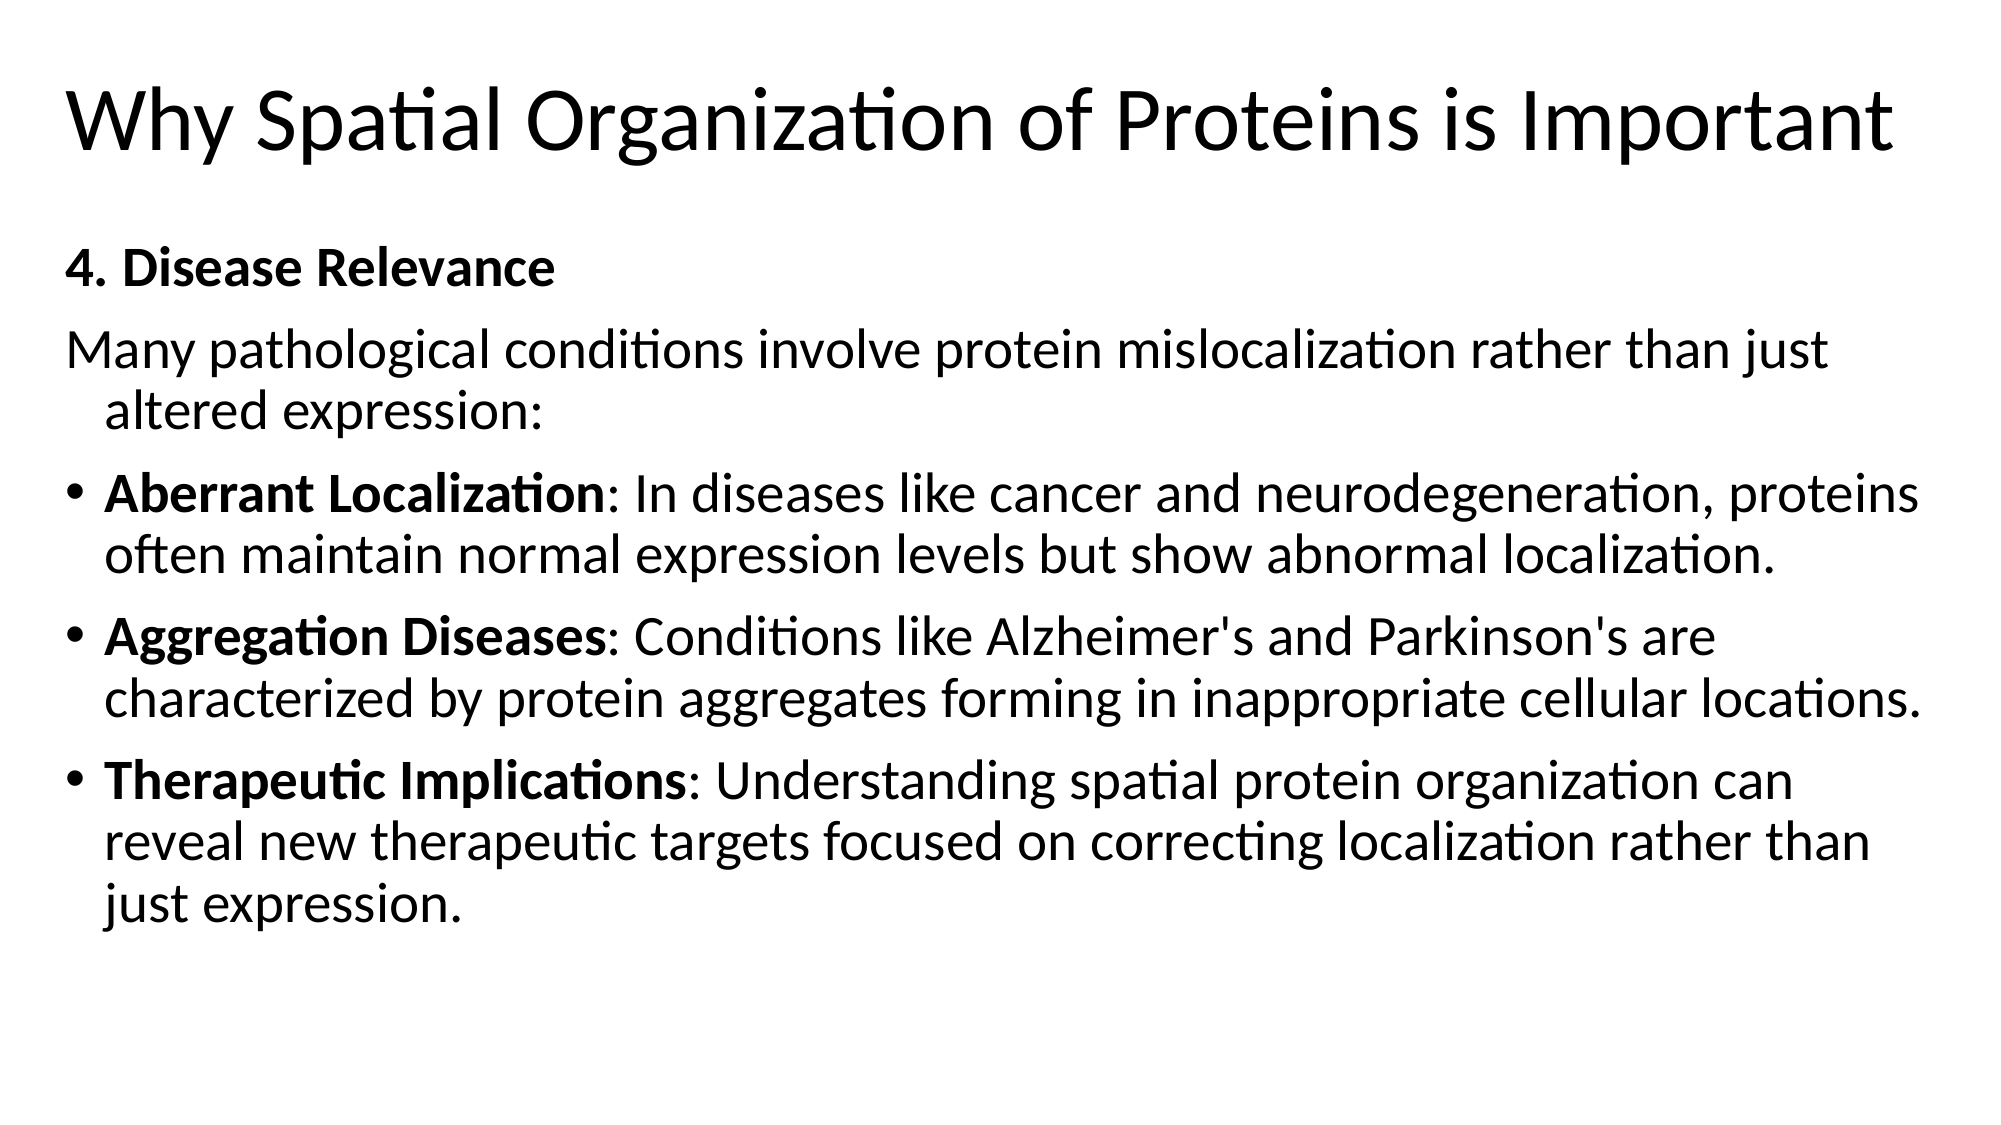

# Why Spatial Organization of Proteins is Important
4. Disease Relevance
Many pathological conditions involve protein mislocalization rather than just altered expression:
Aberrant Localization: In diseases like cancer and neurodegeneration, proteins often maintain normal expression levels but show abnormal localization.
Aggregation Diseases: Conditions like Alzheimer's and Parkinson's are characterized by protein aggregates forming in inappropriate cellular locations.
Therapeutic Implications: Understanding spatial protein organization can reveal new therapeutic targets focused on correcting localization rather than just expression.